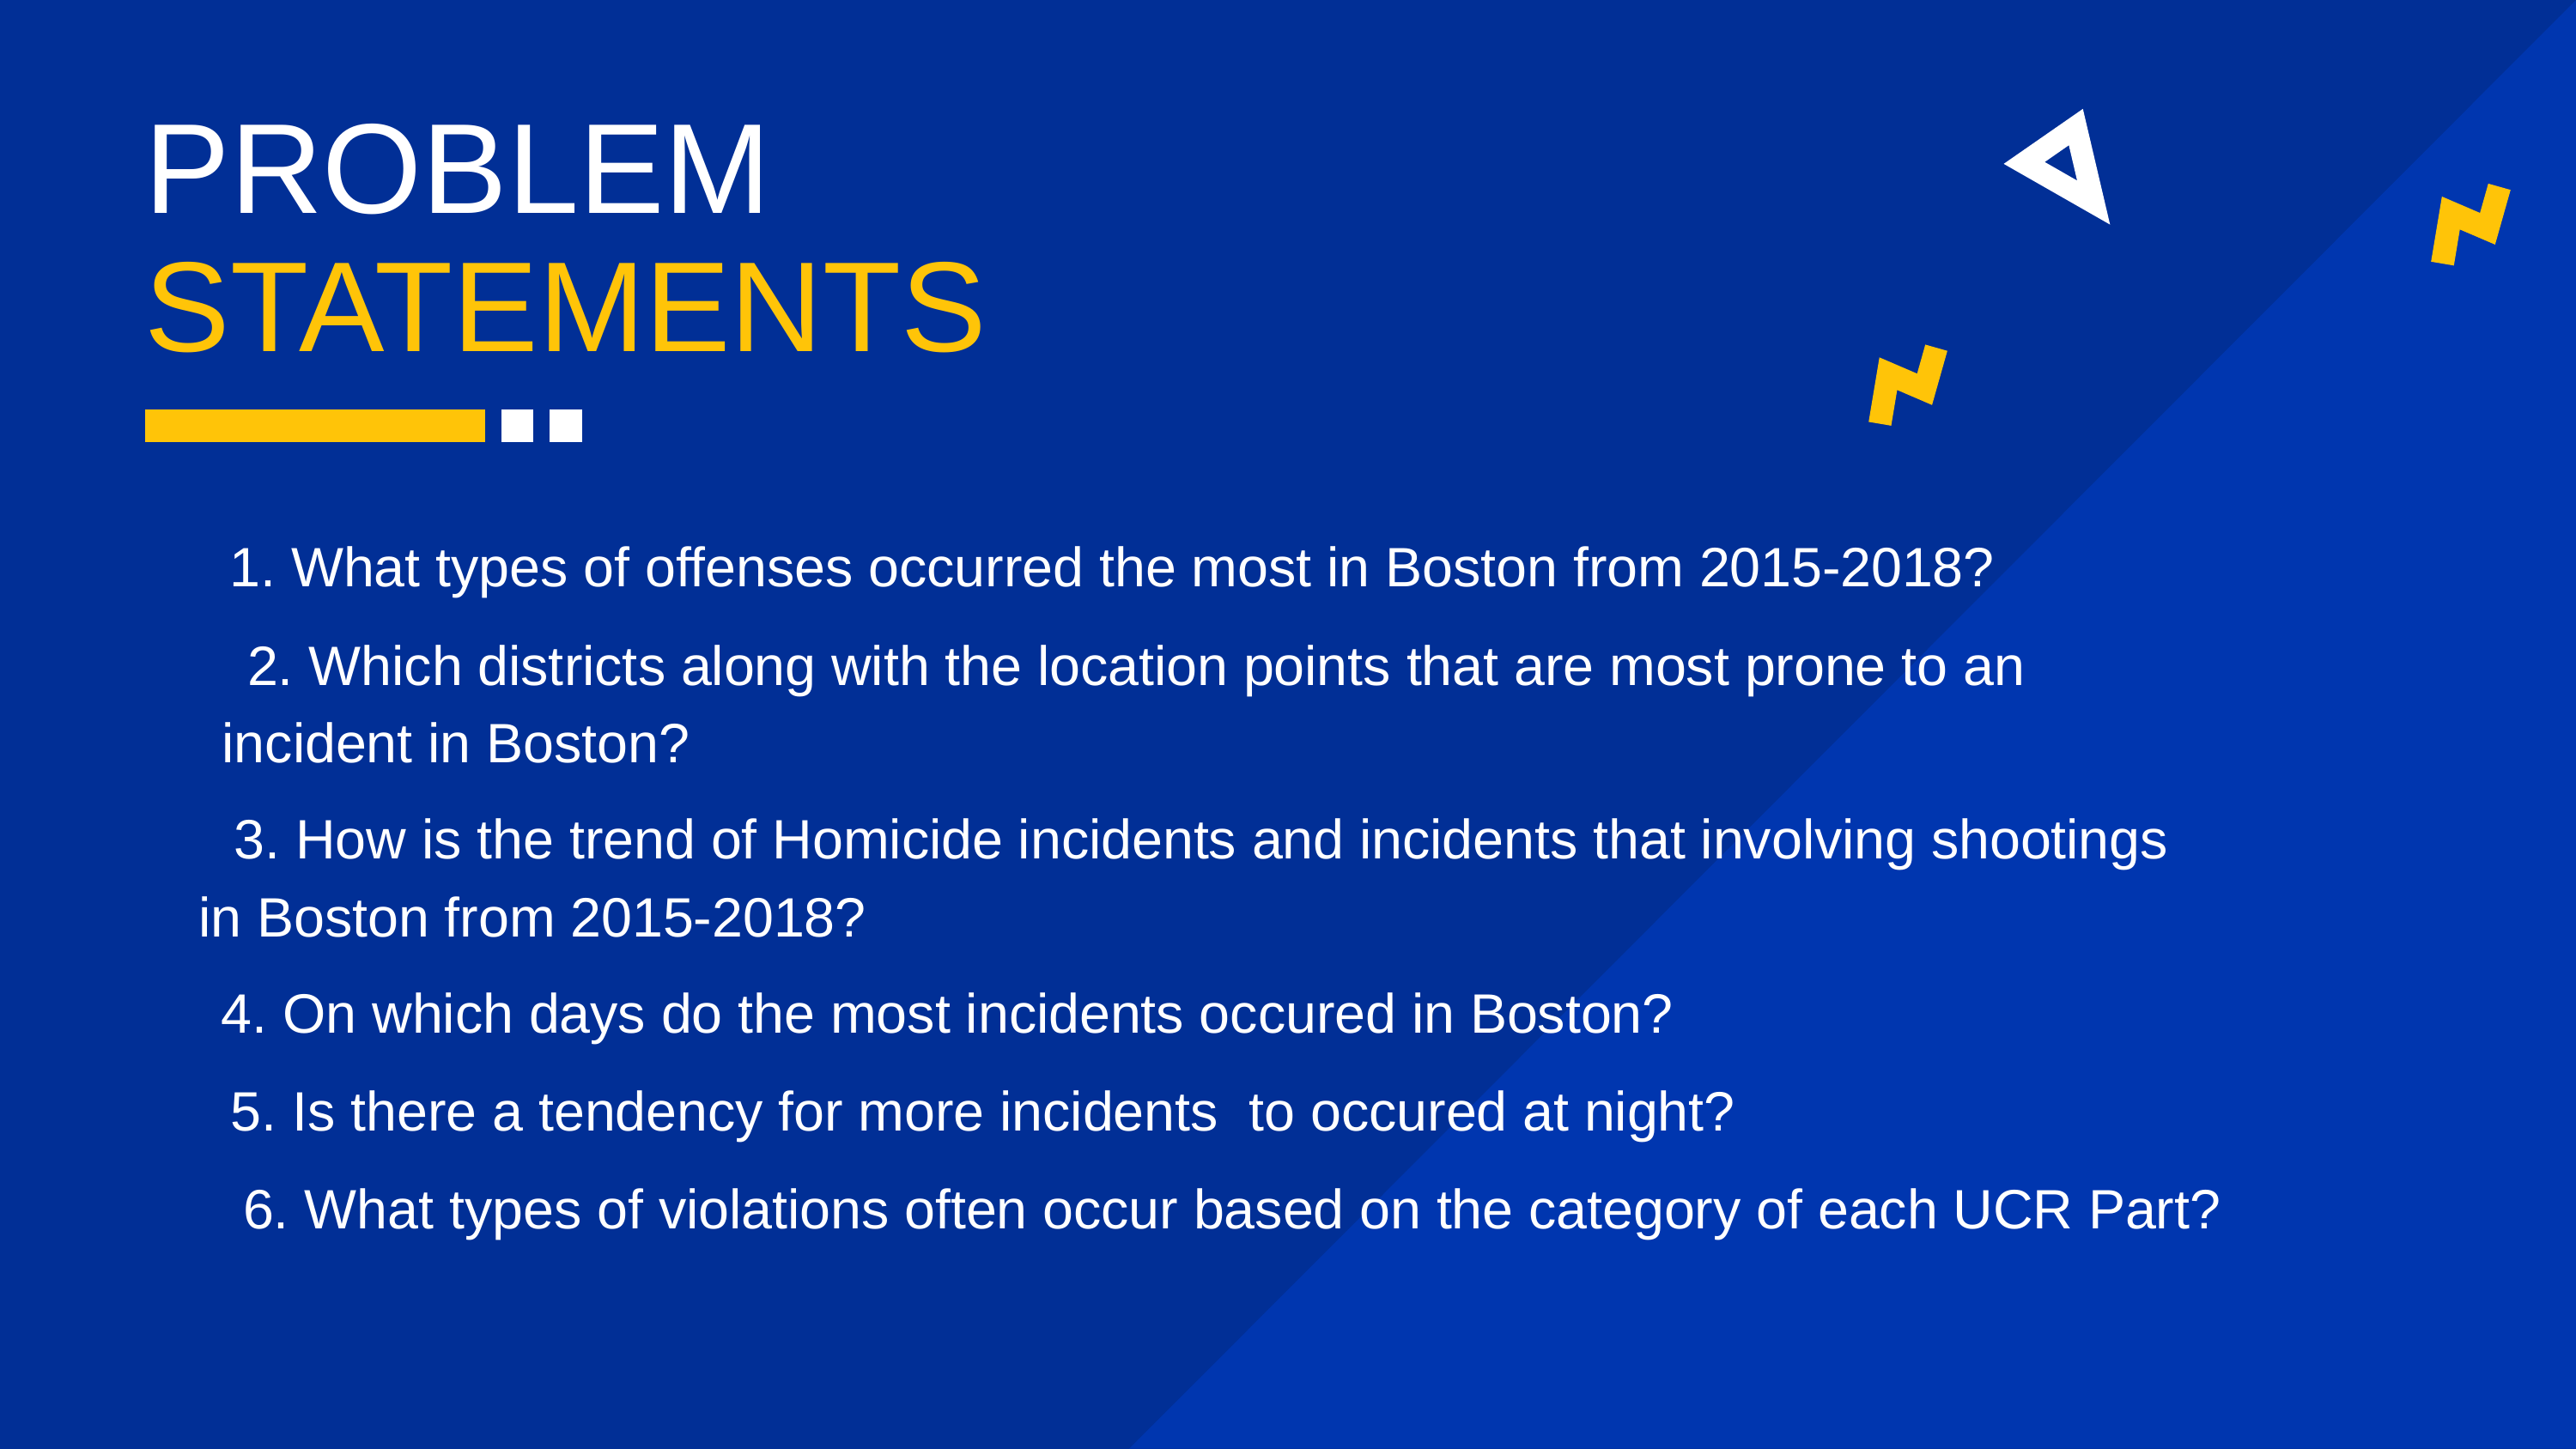

PROBLEM

STATEMENTS

1. What types of offenses occurred the most in Boston from 2015-2018?
2. Which districts along with the location points that are most prone to an
     incident in Boston?
3. How is the trend of Homicide incidents and incidents that involving shootings
     in Boston from 2015-2018?
4. On which days do the most incidents occured in Boston?
5. Is there a tendency for more incidents  to occured at night?
6. What types of violations often occur based on the category of each UCR Part?